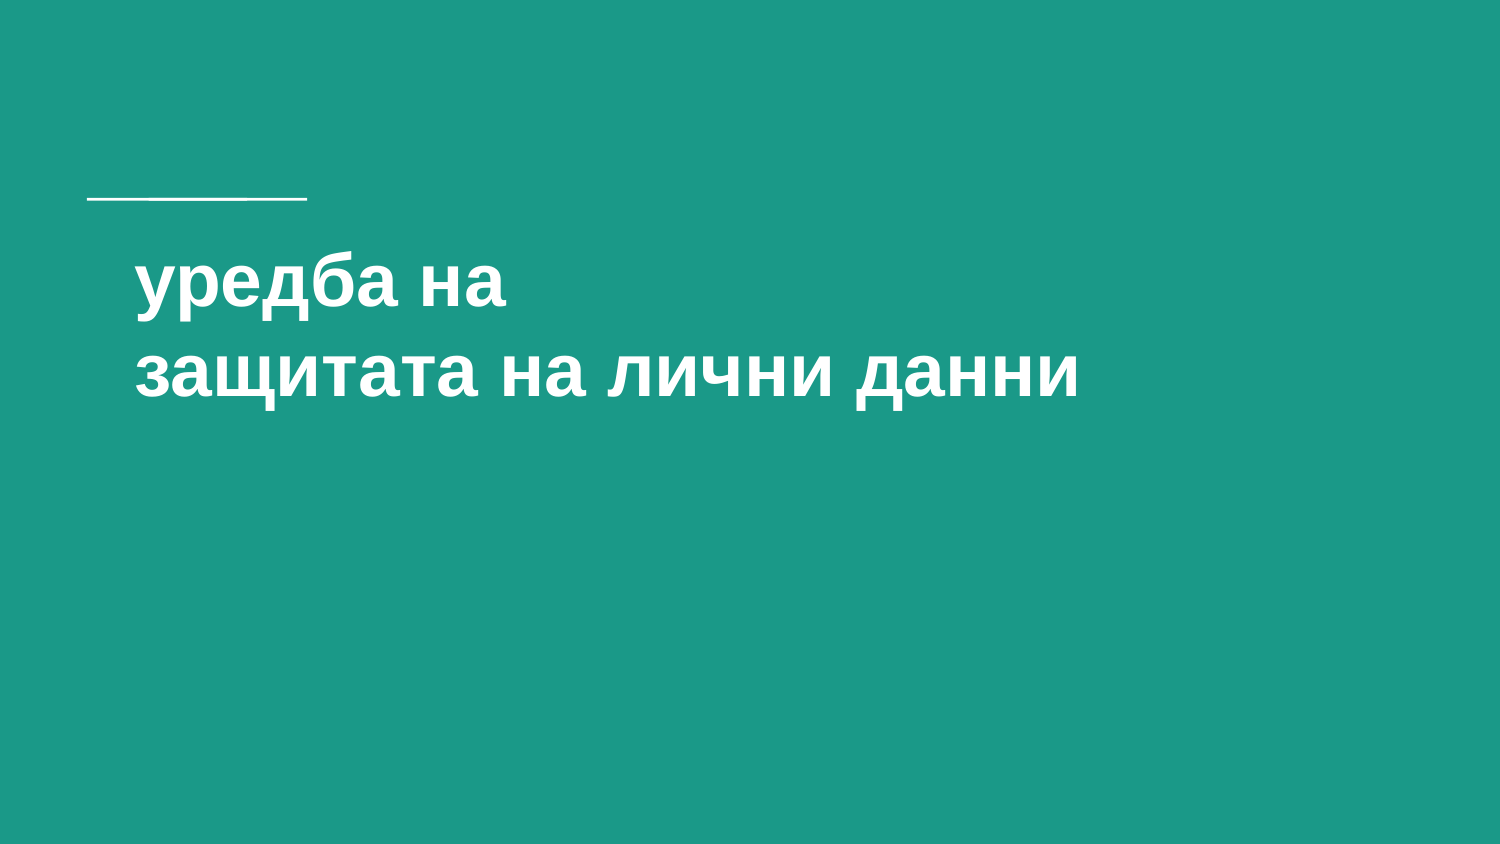

# уредба на
защитата на лични данни